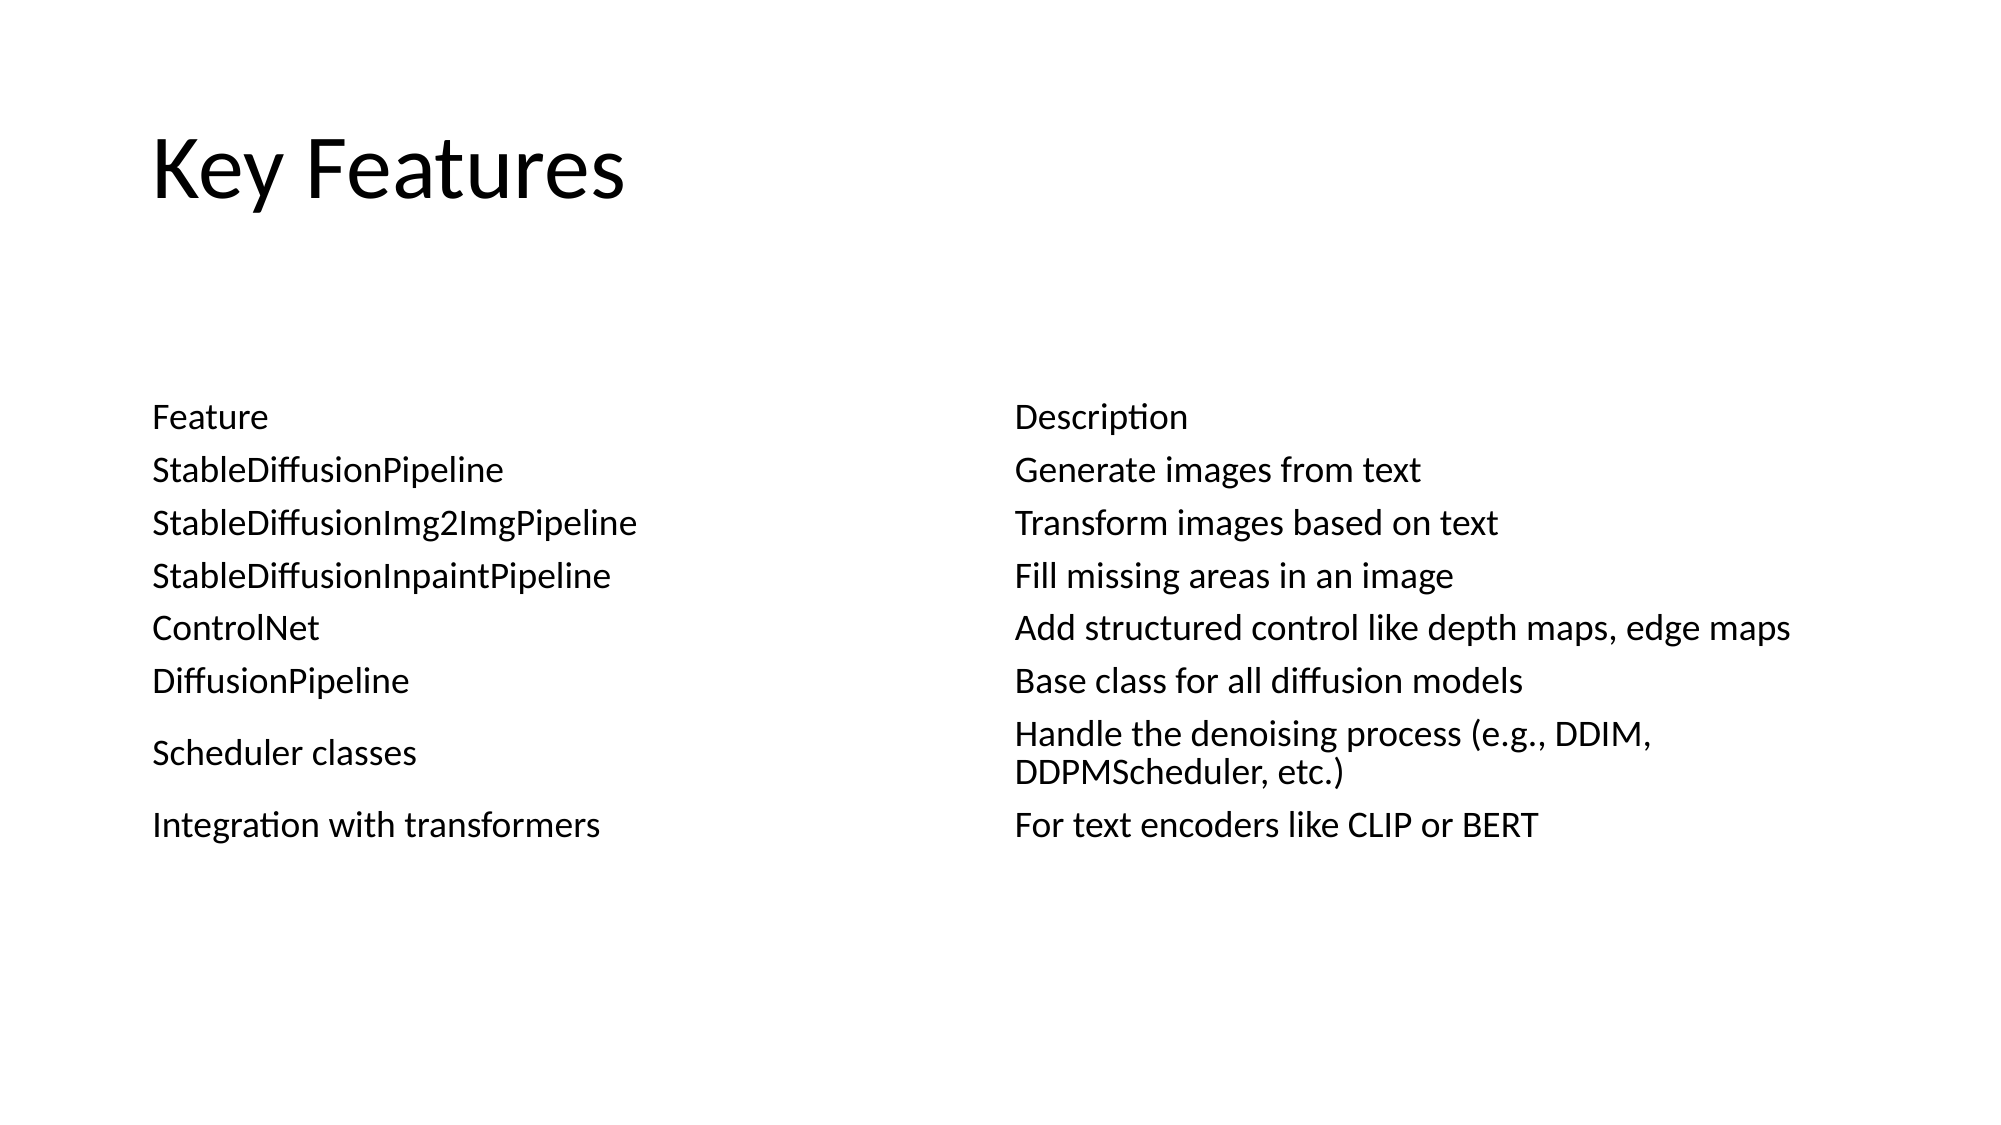

# Key Features
| Feature | Description |
| --- | --- |
| StableDiffusionPipeline | Generate images from text |
| StableDiffusionImg2ImgPipeline | Transform images based on text |
| StableDiffusionInpaintPipeline | Fill missing areas in an image |
| ControlNet | Add structured control like depth maps, edge maps |
| DiffusionPipeline | Base class for all diffusion models |
| Scheduler classes | Handle the denoising process (e.g., DDIM, DDPMScheduler, etc.) |
| Integration with transformers | For text encoders like CLIP or BERT |